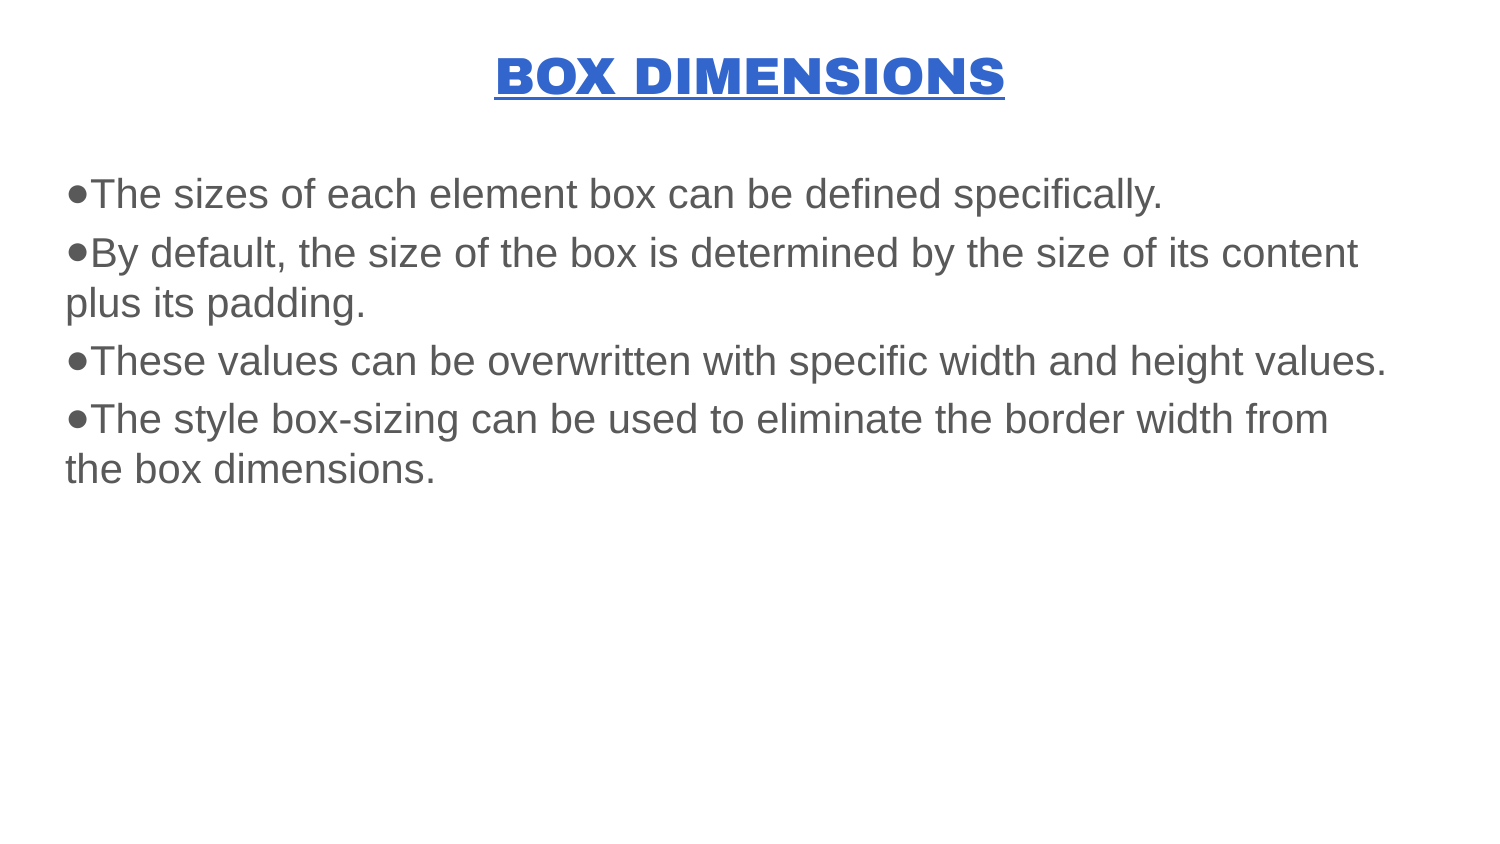

# BOX DIMENSIONS
The sizes of each element box can be defined specifically.
By default, the size of the box is determined by the size of its content plus its padding.
These values can be overwritten with specific width and height values.
The style box-sizing can be used to eliminate the border width from the box dimensions.